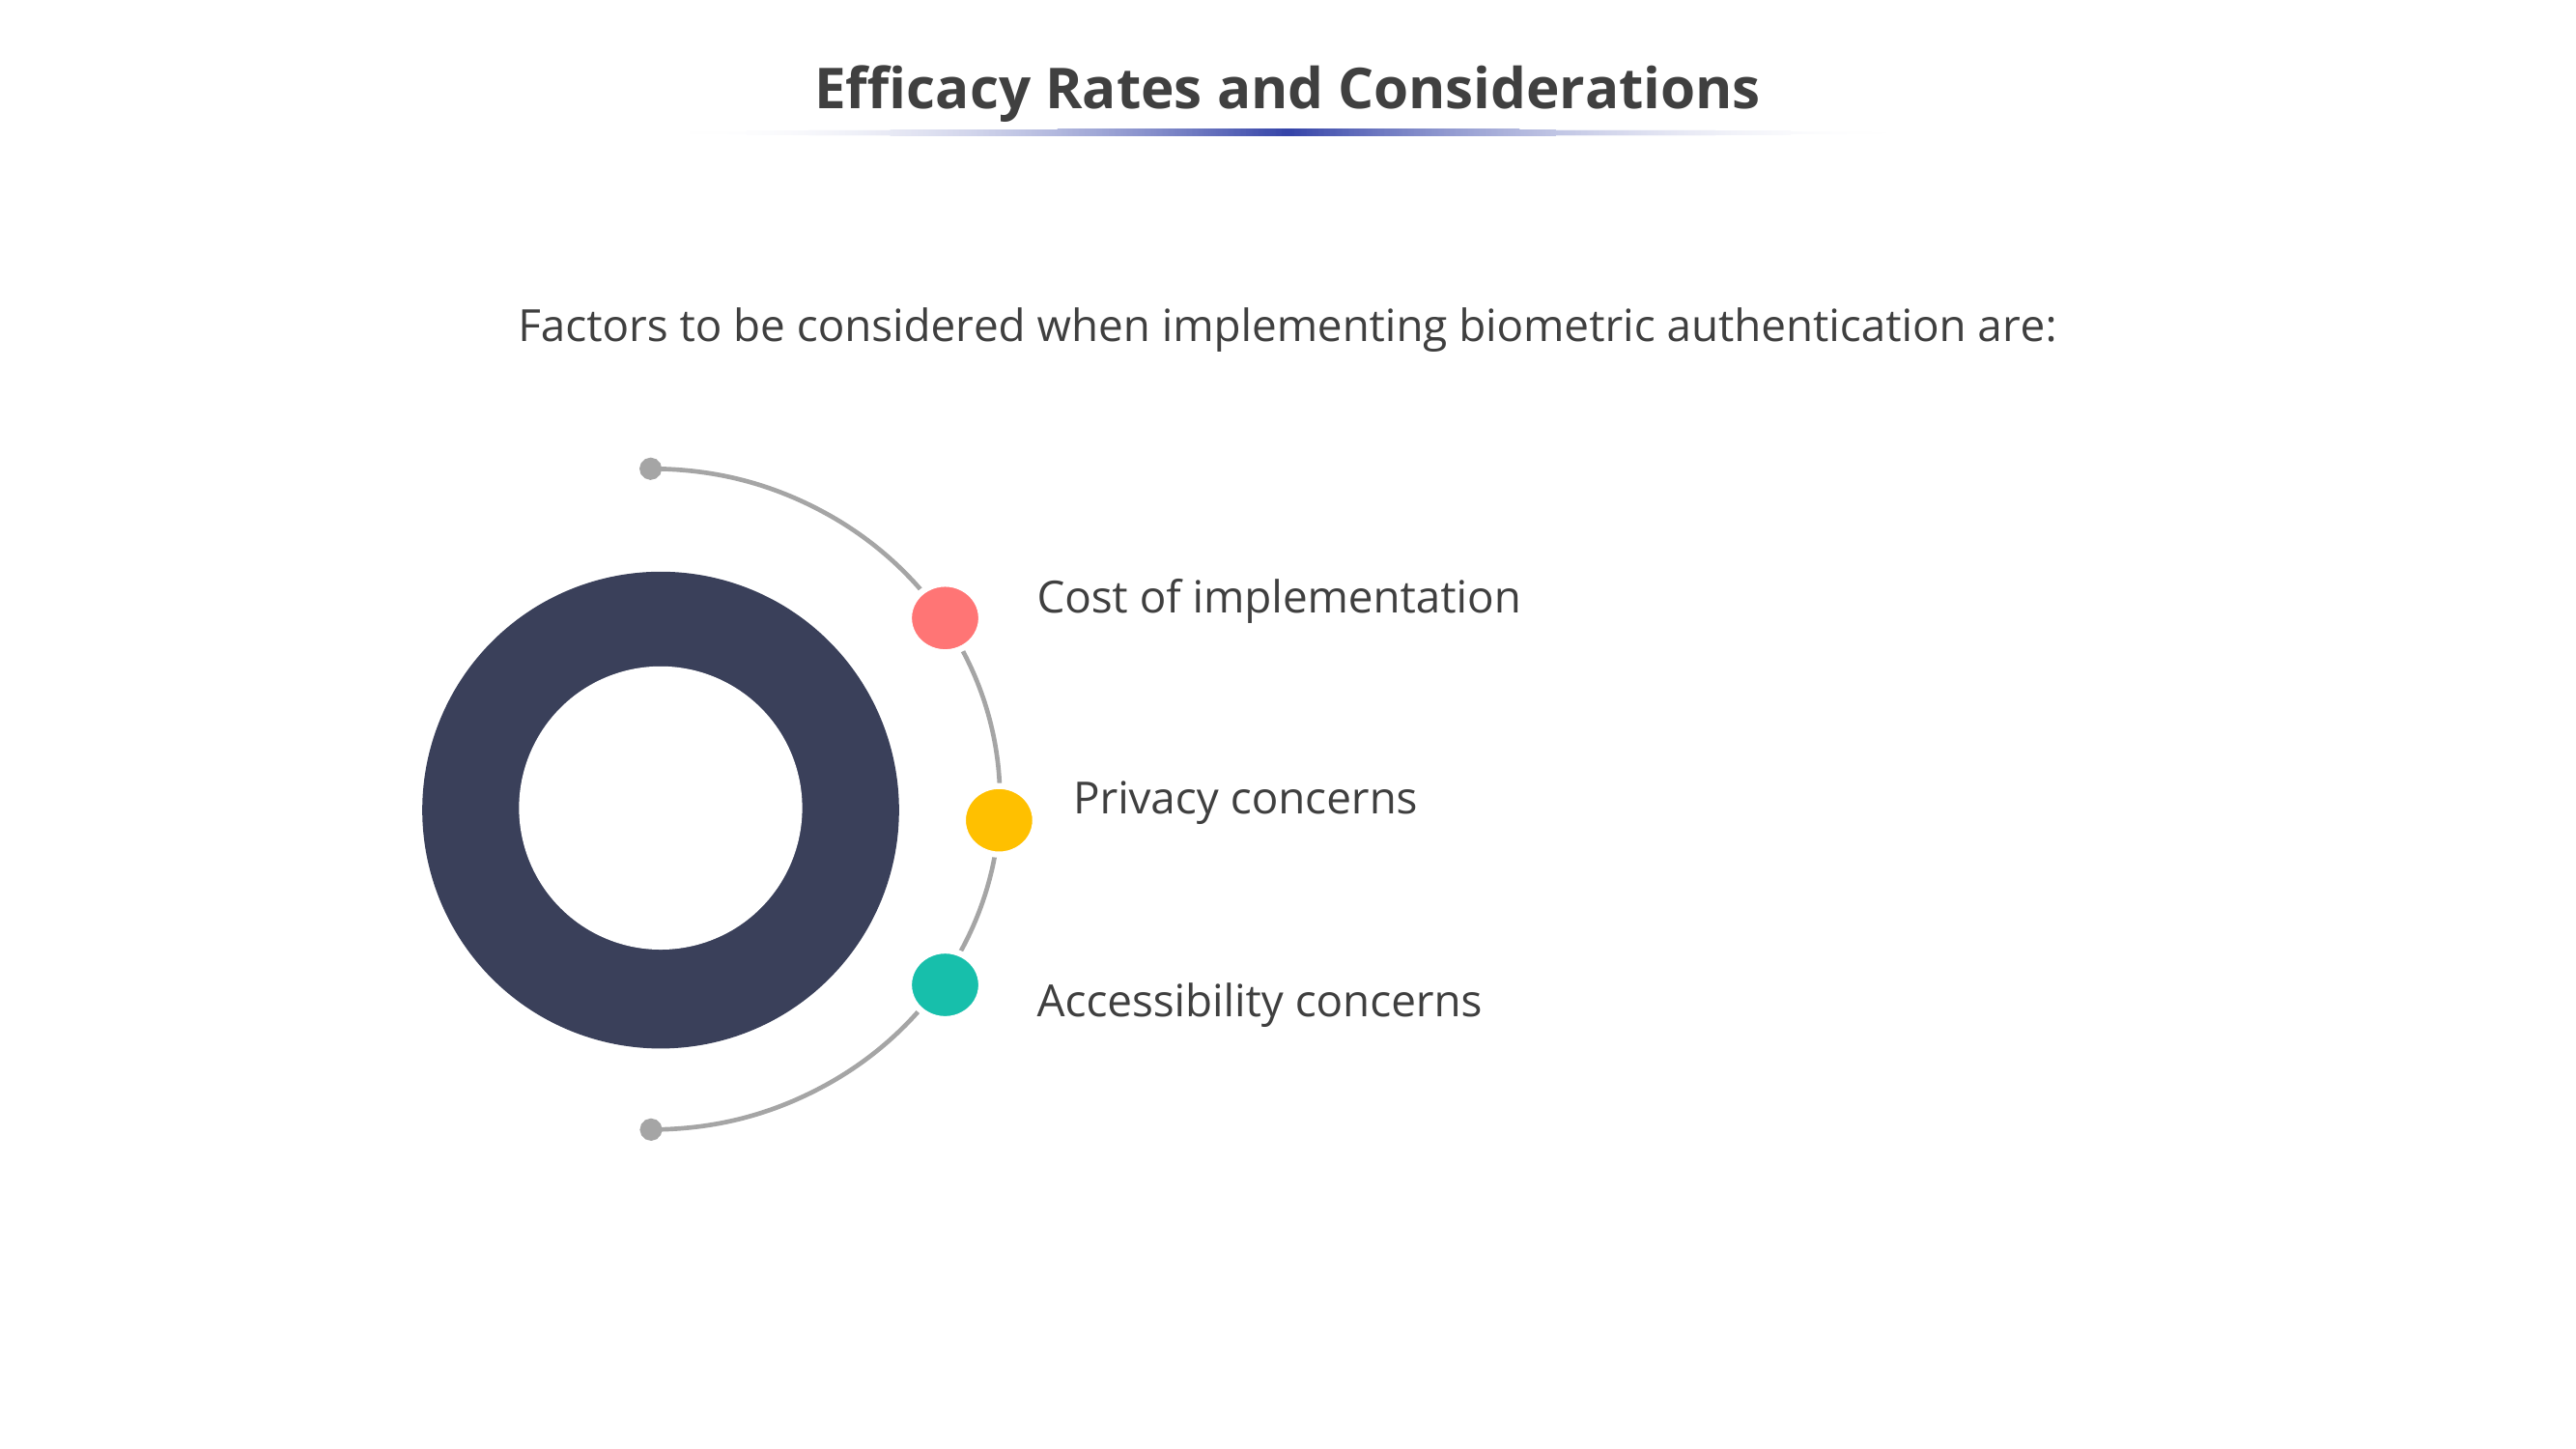

# Efficacy Rates and Considerations

Factors to be considered when implementing biometric authentication are:

Cost of implementation

Privacy concerns

Accessibility concerns